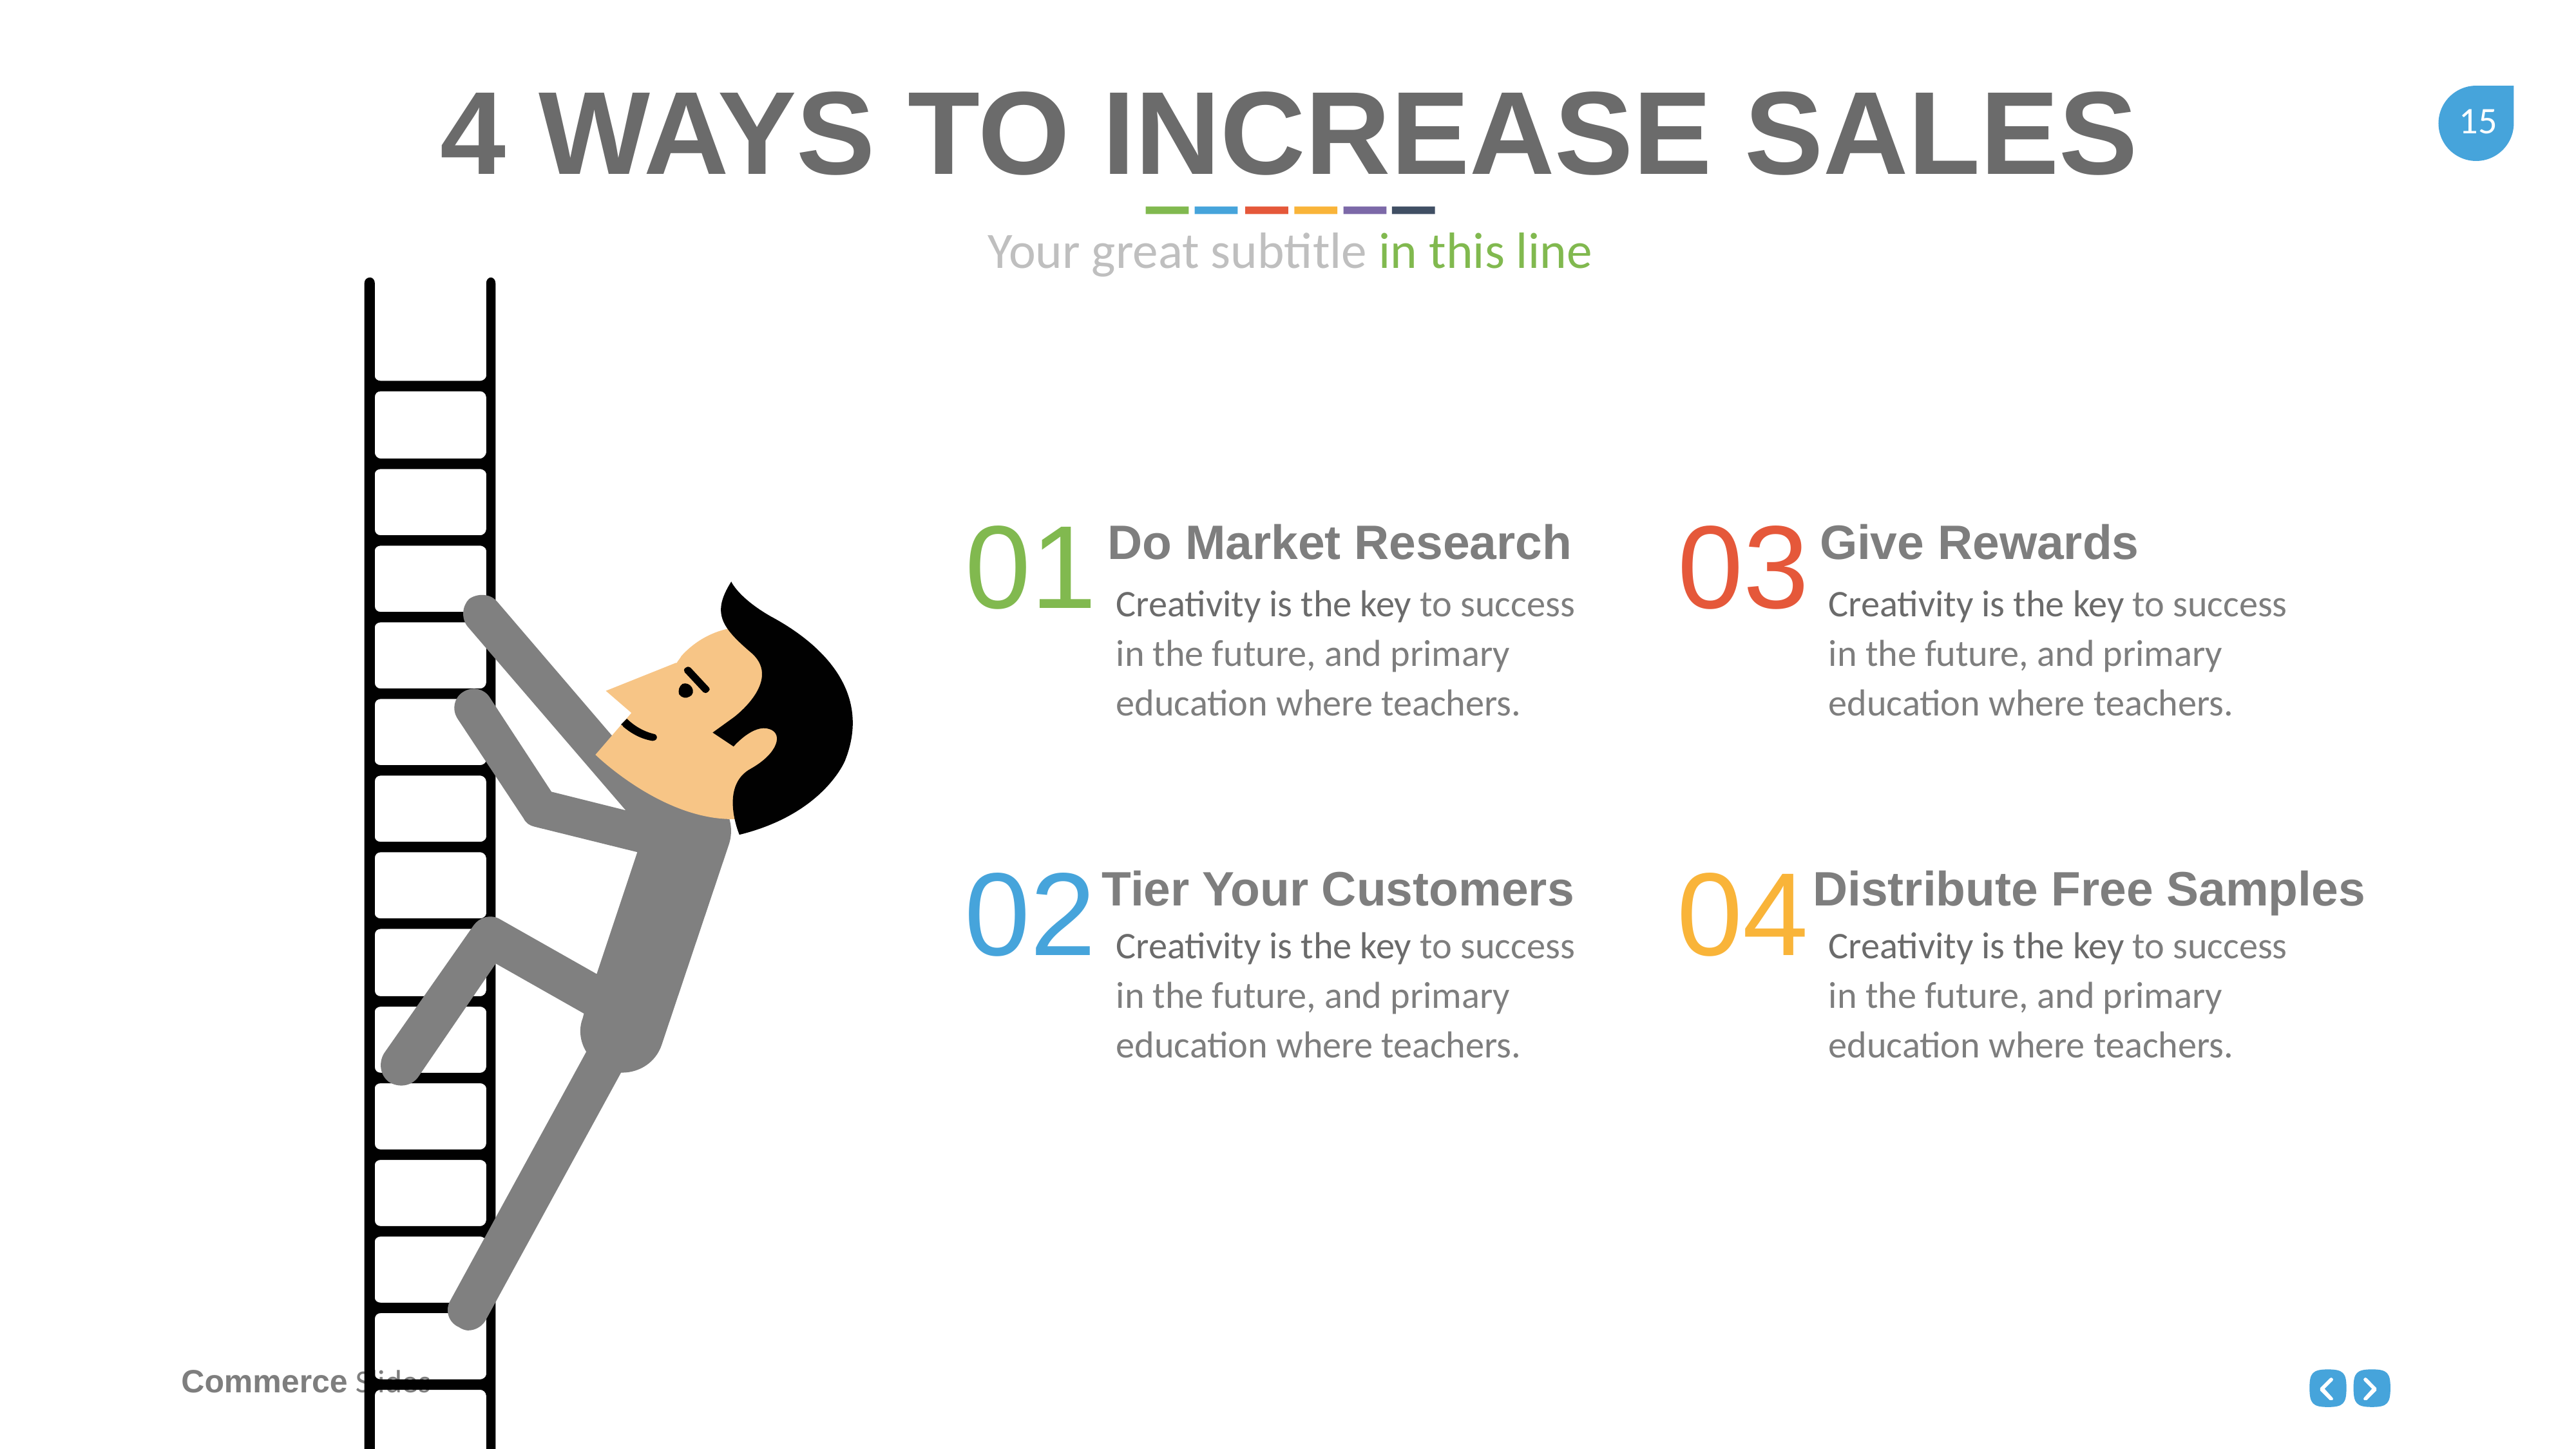

4 WAYS TO INCREASE SALES

Your great subtitle in this line

01
03
Do Market Research
Give Rewards
Creativity is the key to success in the future, and primary education where teachers.
Creativity is the key to success in the future, and primary education where teachers.
02
04
Tier Your Customers
Distribute Free Samples
Creativity is the key to success in the future, and primary education where teachers.
Creativity is the key to success in the future, and primary education where teachers.